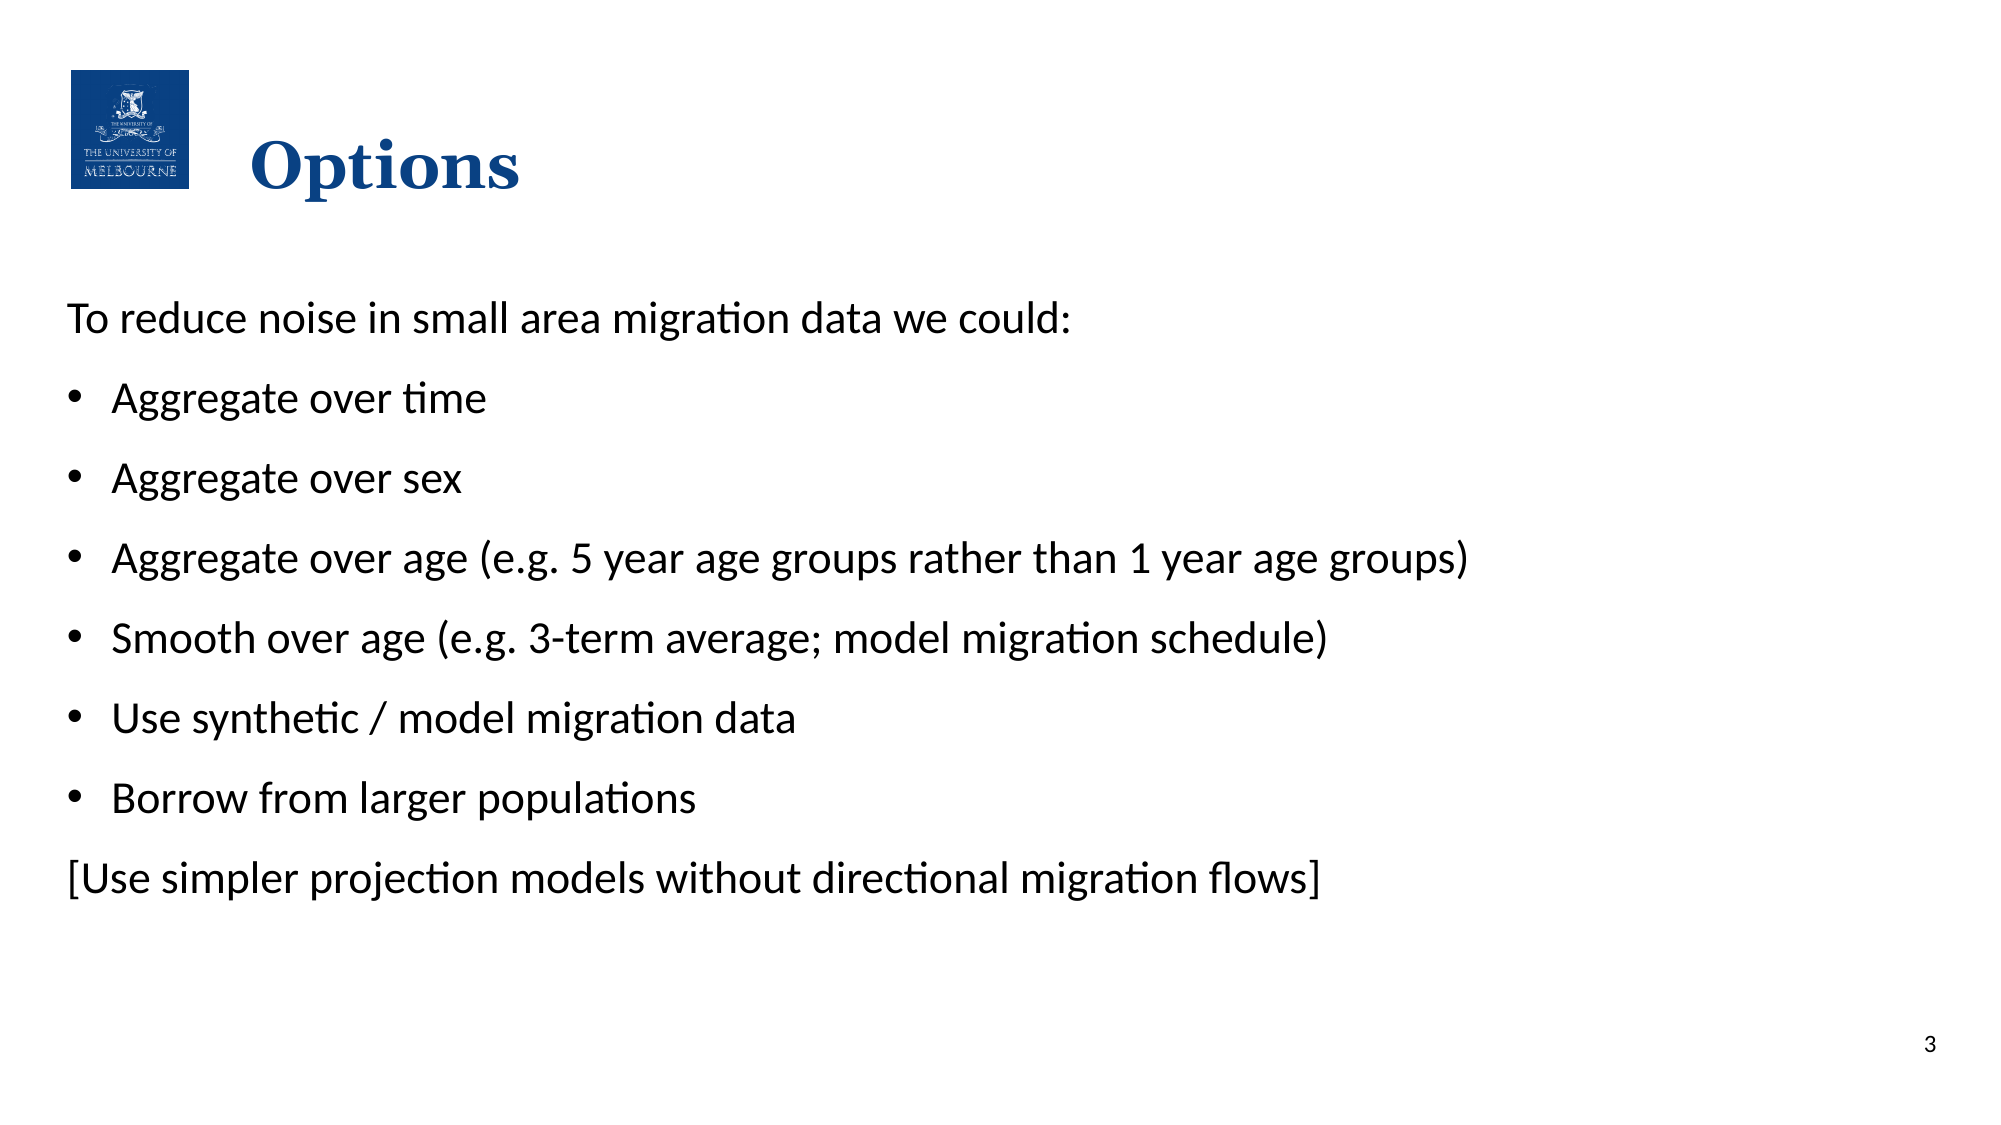

# Options
To reduce noise in small area migration data we could:
Aggregate over time
Aggregate over sex
Aggregate over age (e.g. 5 year age groups rather than 1 year age groups)
Smooth over age (e.g. 3-term average; model migration schedule)
Use synthetic / model migration data
Borrow from larger populations
[Use simpler projection models without directional migration flows]
3